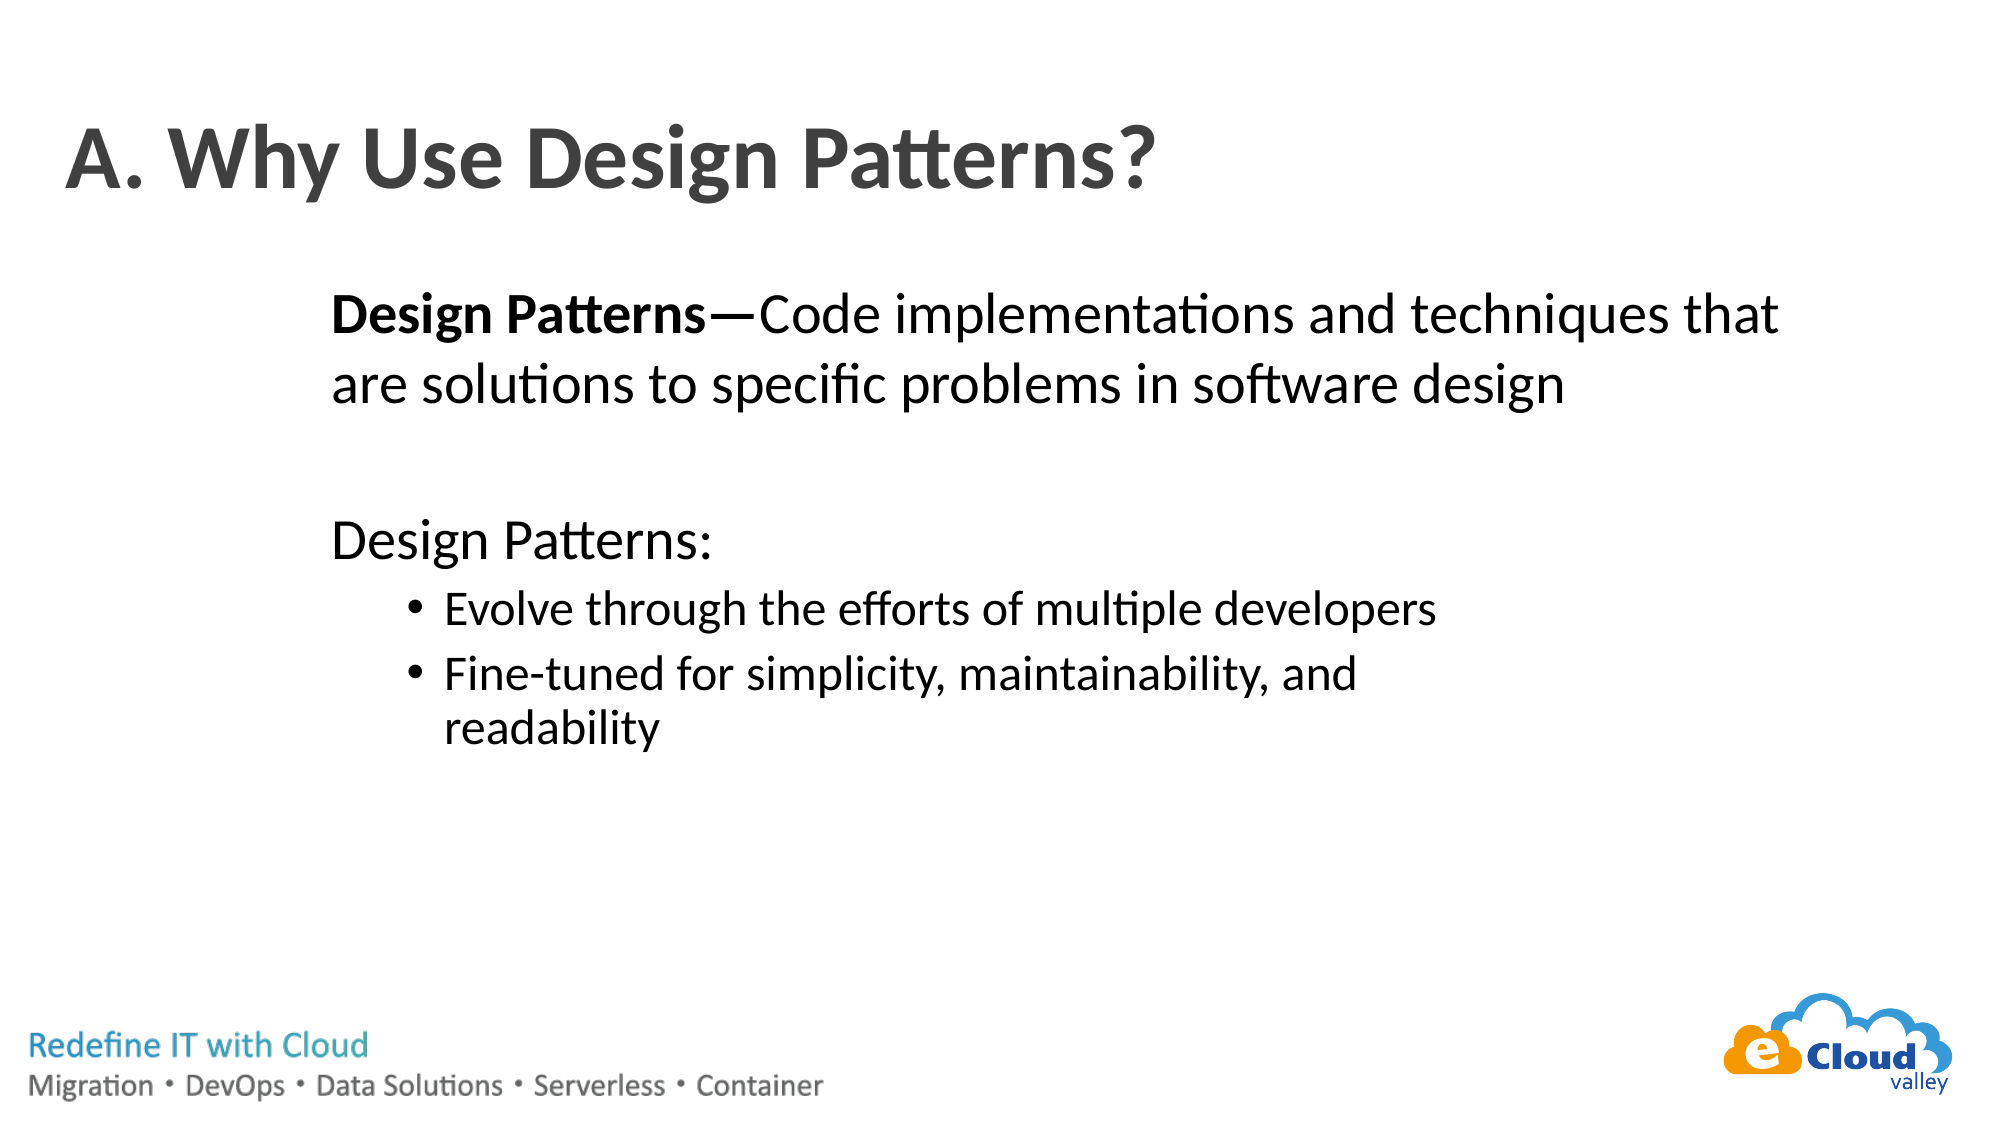

# A. Why Use Design Patterns?
Design Patterns—Code implementations and techniques that are solutions to specific problems in software design
Design Patterns:
Evolve through the efforts of multiple developers
Fine-tuned for simplicity, maintainability, and readability